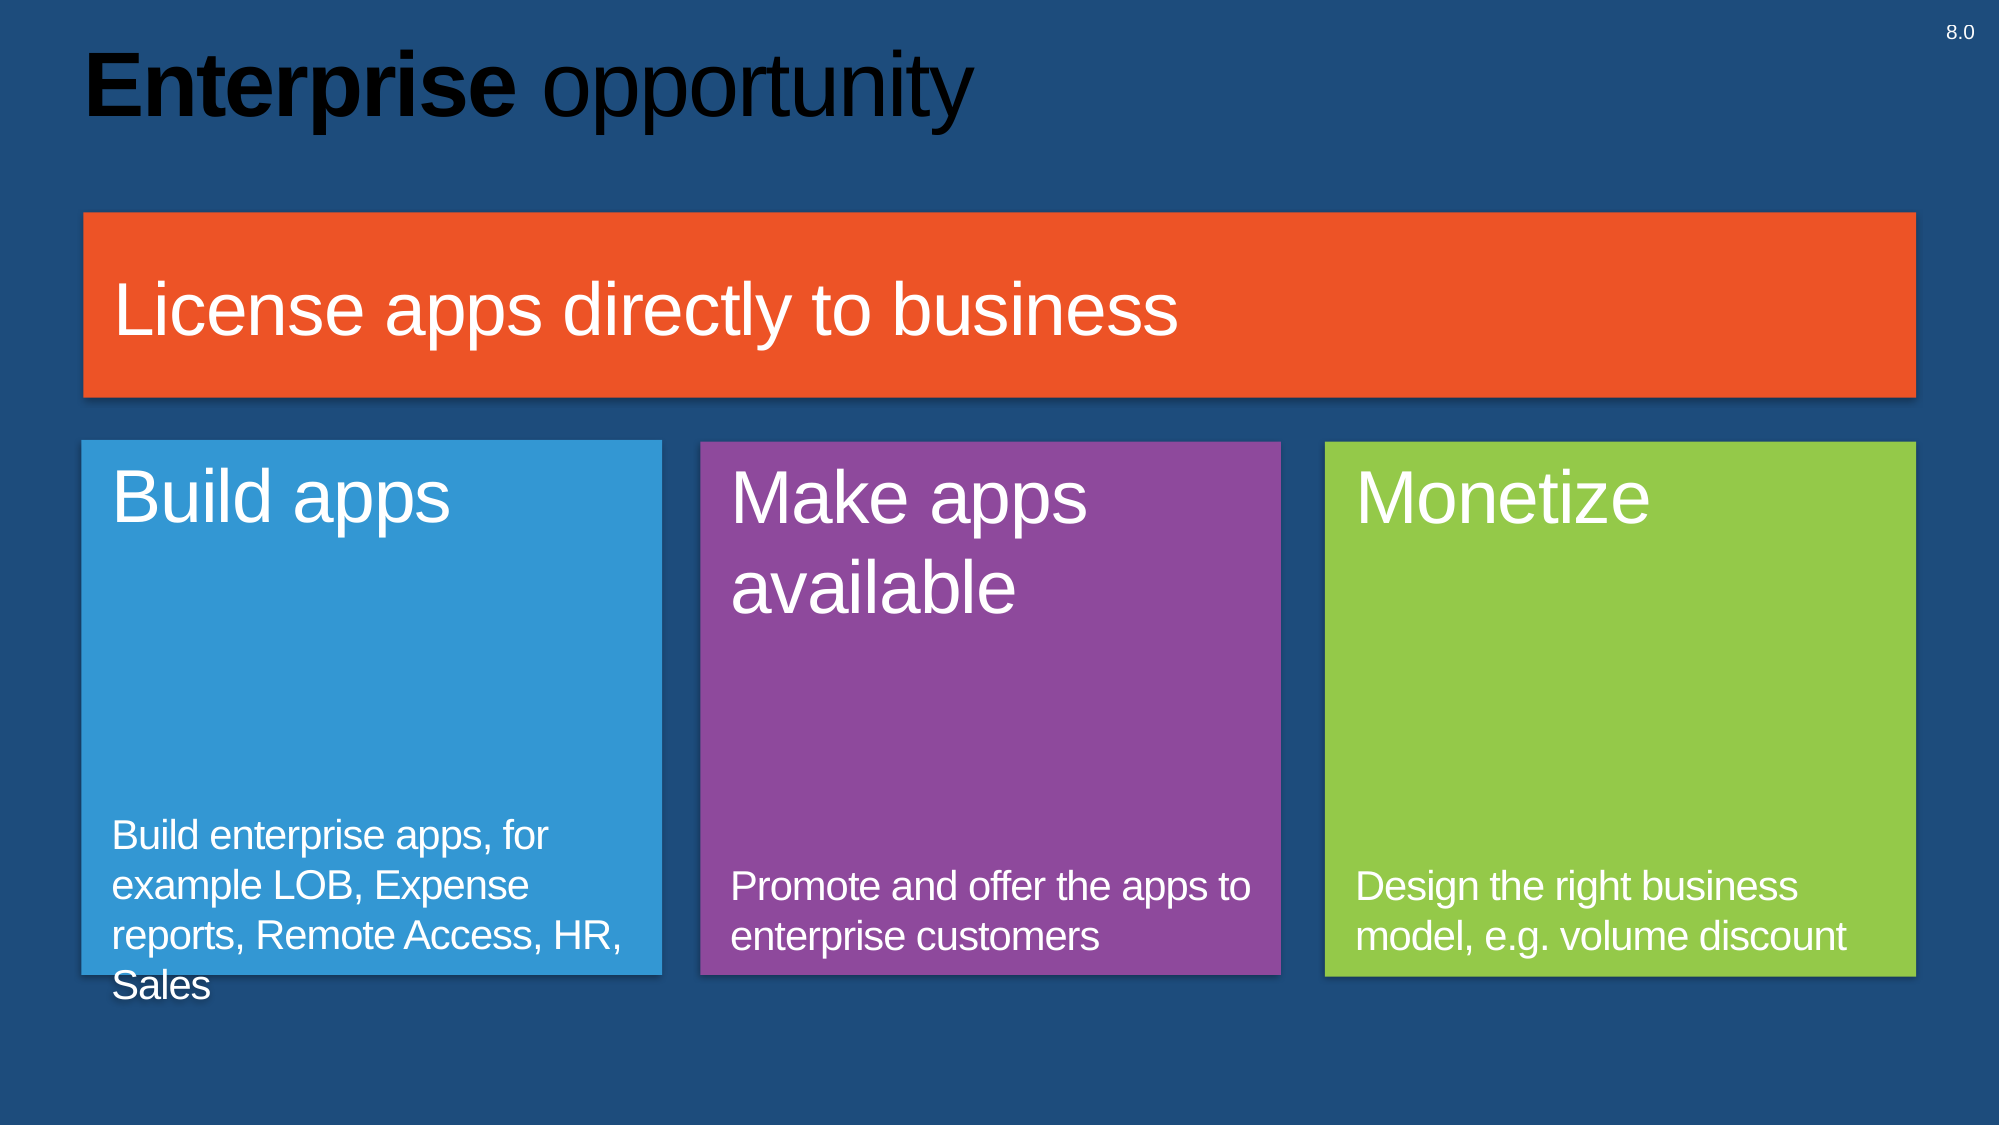

8.0
# Enterprise opportunity
License apps directly to business
Build apps

Build enterprise apps, for example LOB, Expense reports, Remote Access, HR, Sales
Make apps available

Promote and offer the apps to  enterprise customers
Monetize

Design the right business model, e.g. volume discount